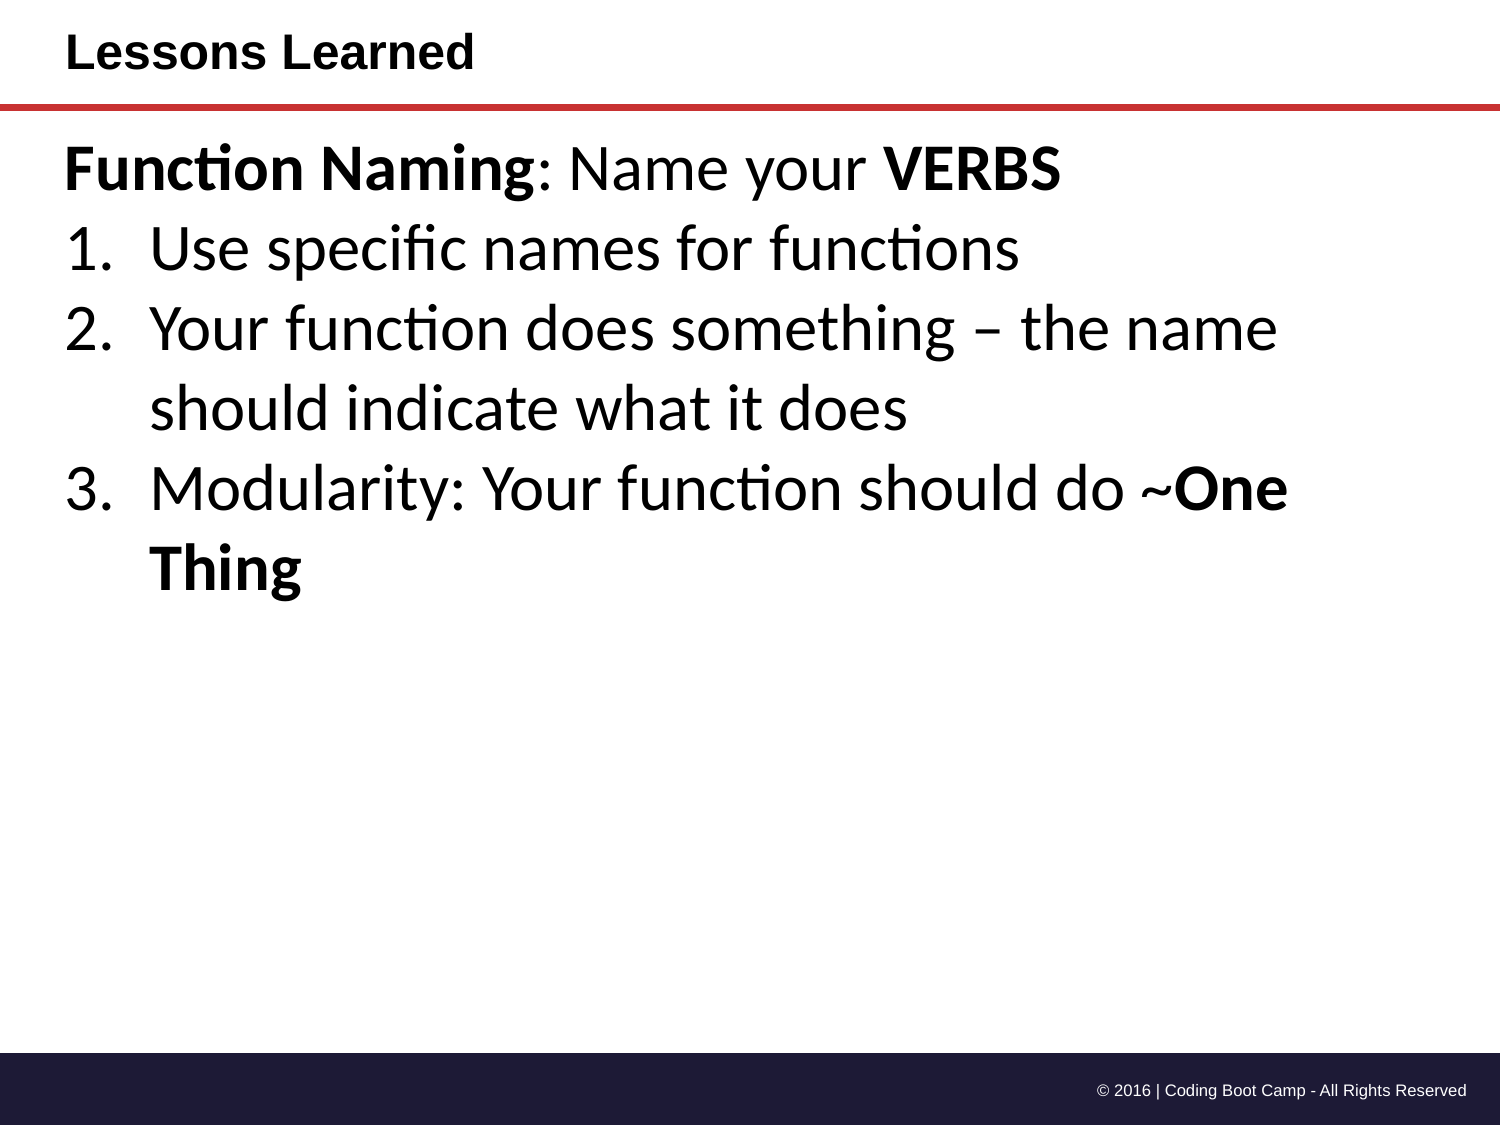

# Lessons Learned
Function Naming: Name your VERBS
Use specific names for functions
Your function does something – the name should indicate what it does
Modularity: Your function should do ~One Thing